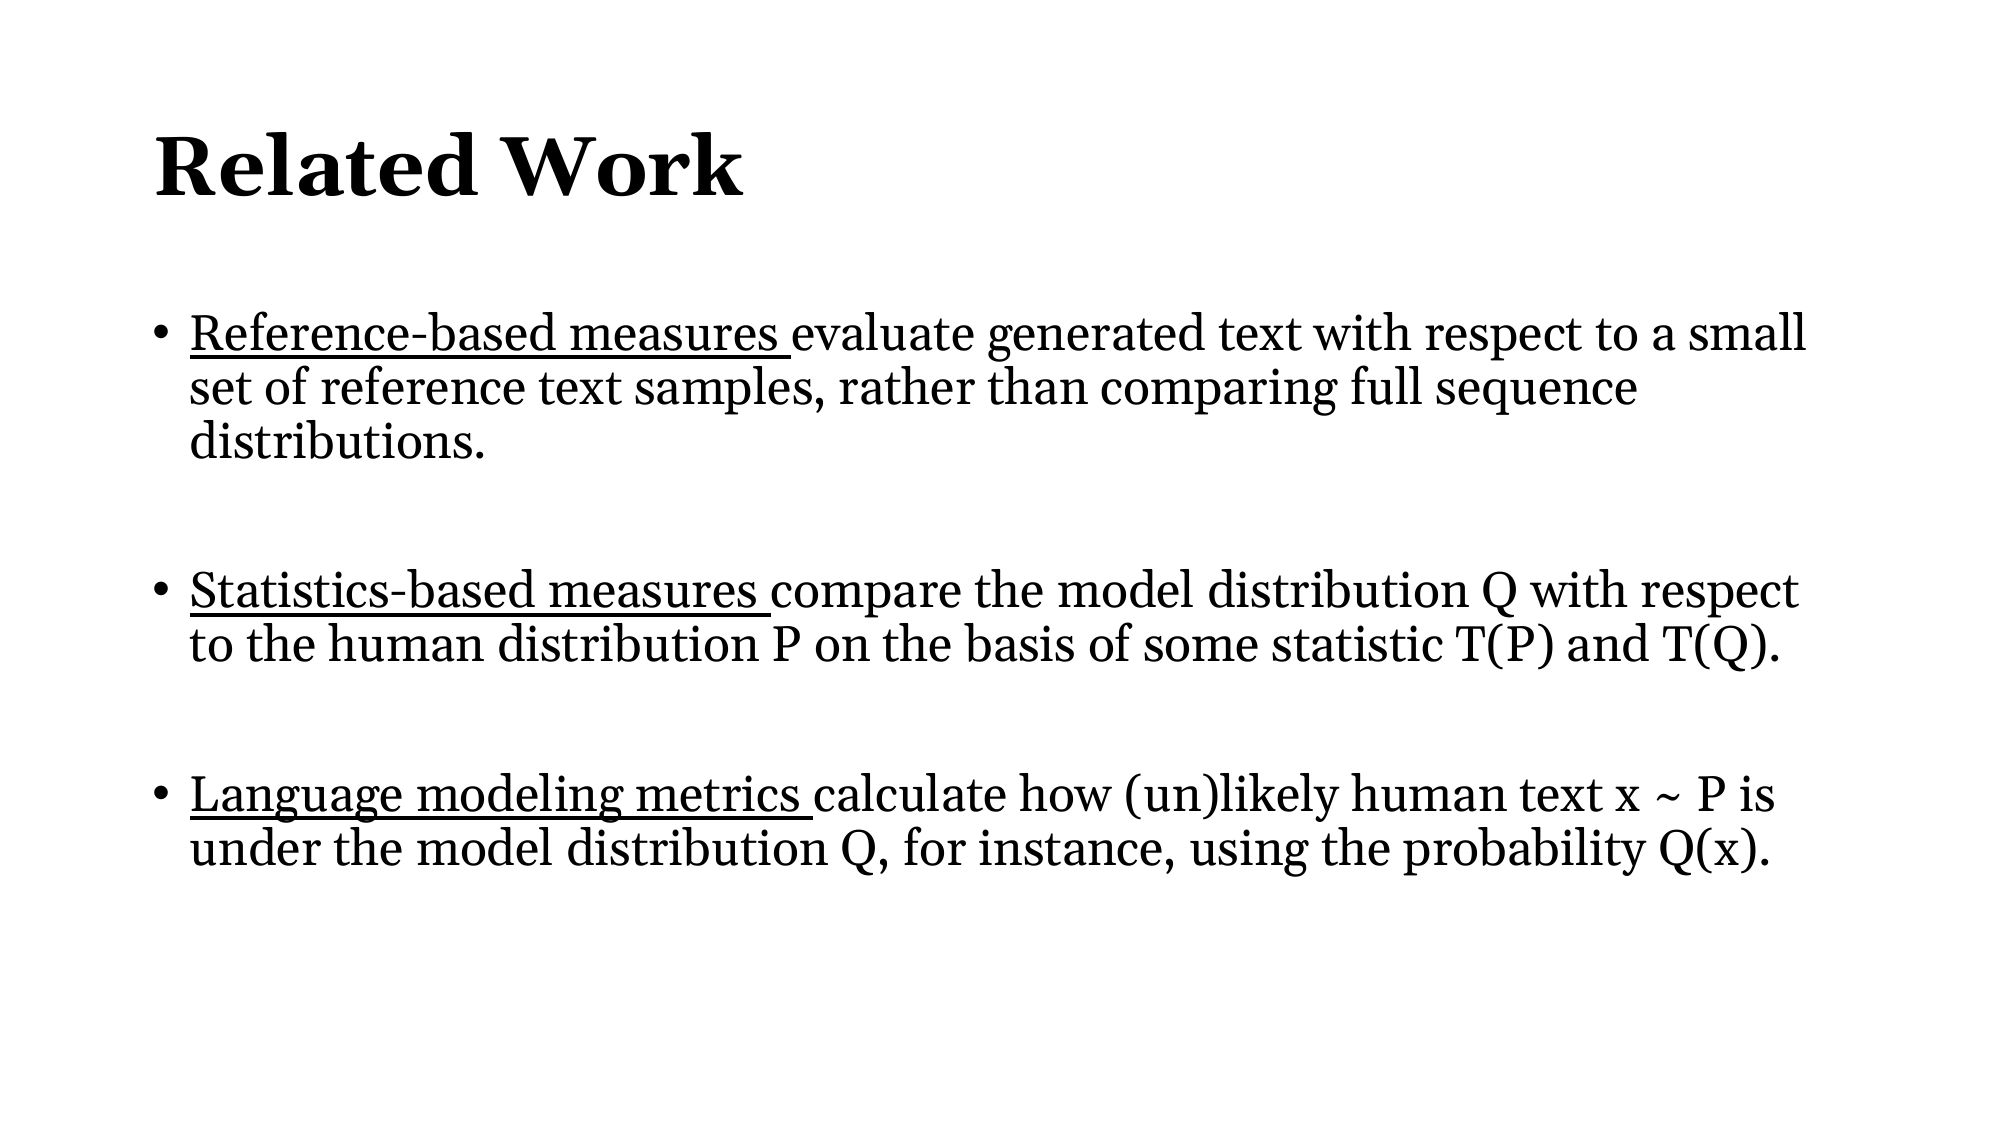

# Related Work
Reference-based measures evaluate generated text with respect to a small set of reference text samples, rather than comparing full sequence distributions.

Statistics-based measures compare the model distribution Q with respect to the human distribution P on the basis of some statistic T(P) and T(Q).

Language modeling metrics calculate how (un)likely human text x ~ P is under the model distribution Q, for instance, using the probability Q(x).